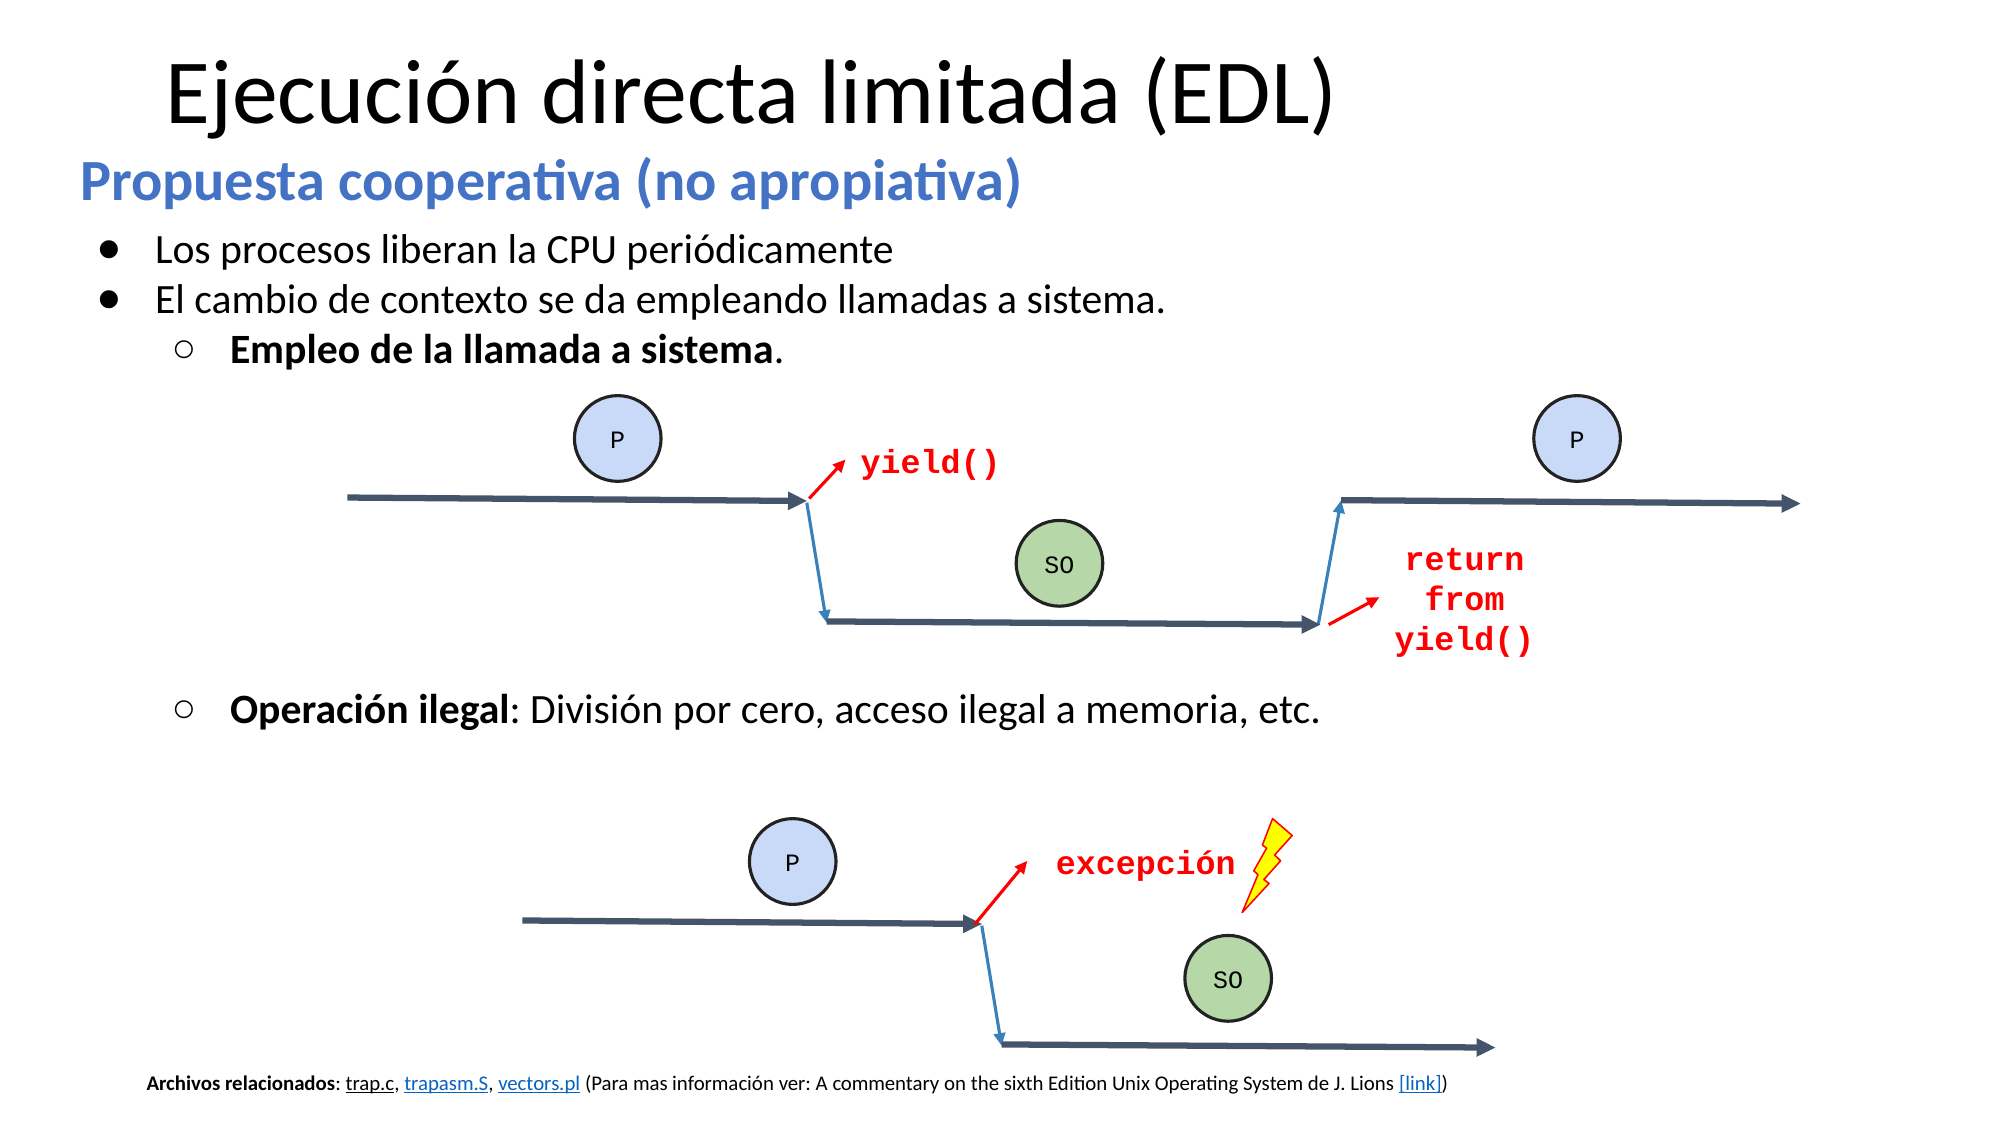

# Ejecución directa limitada (EDL)
Propuesta cooperativa (no apropiativa)
Los procesos liberan la CPU periódicamente
El cambio de contexto se da empleando llamadas a sistema.
Empleo de la llamada a sistema.

Operación ilegal: División por cero, acceso ilegal a memoria, etc.

P
P
SO
yield()
return from yield()
P
SO
excepción

Archivos relacionados: trap.c, trapasm.S, vectors.pl (Para mas información ver: A commentary on the sixth Edition Unix Operating System de J. Lions [link])